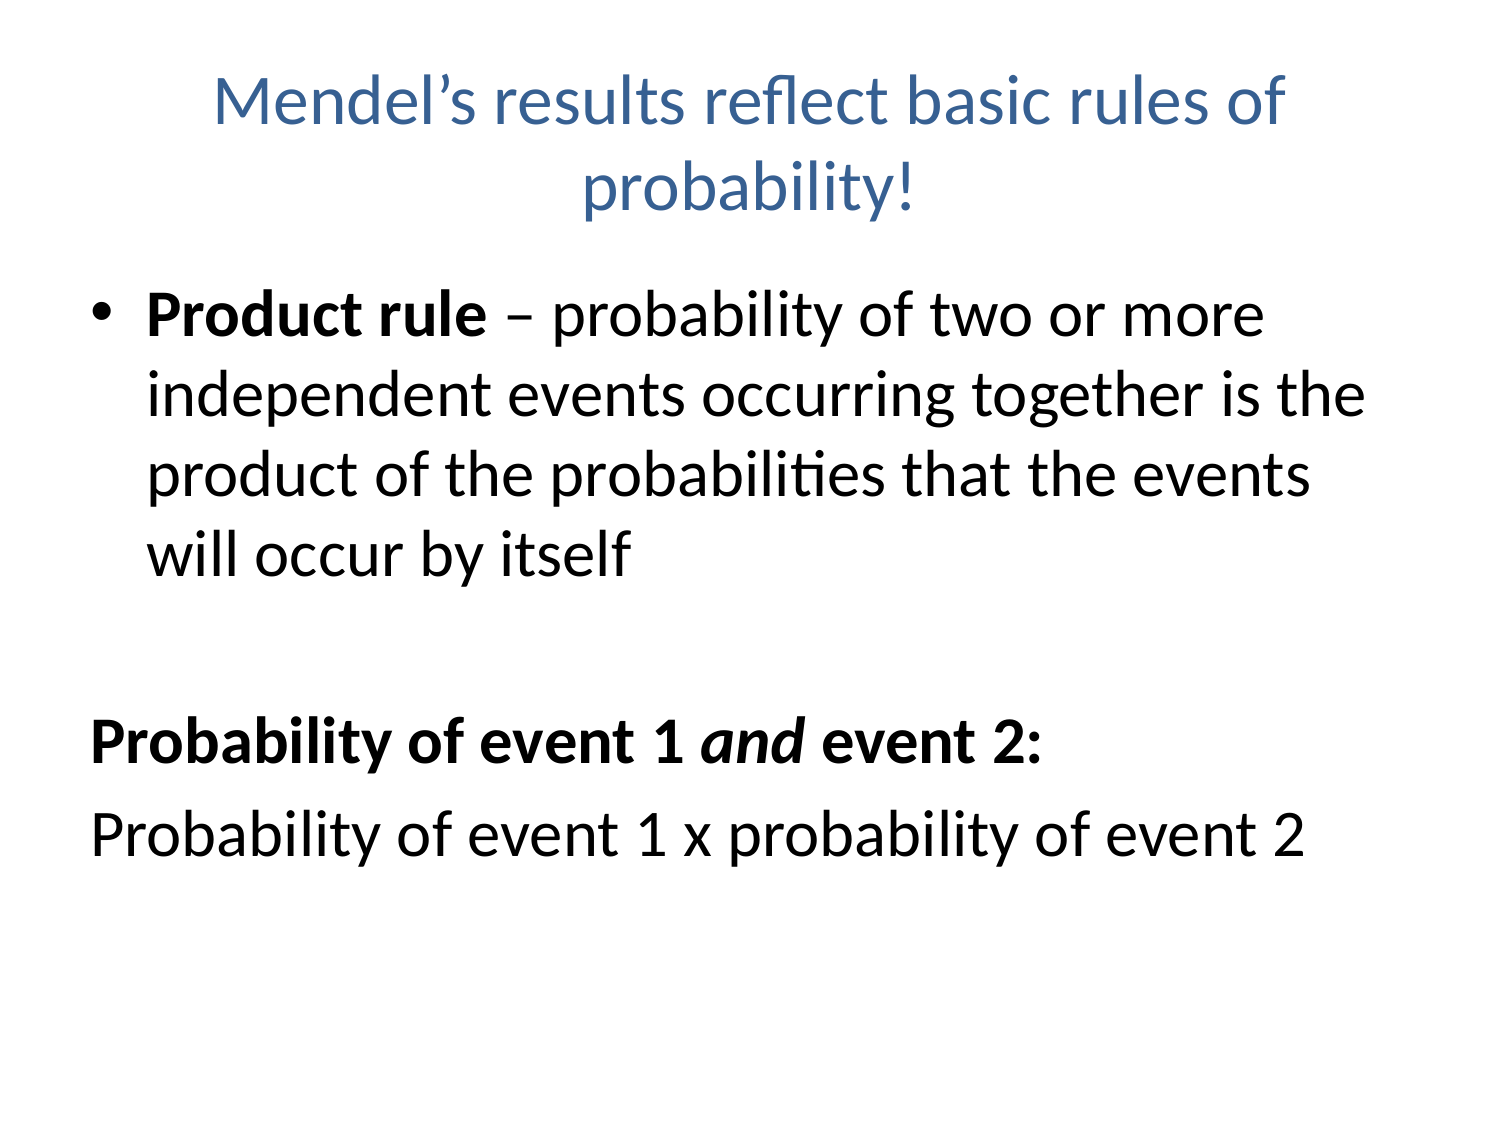

# Mendel’s results reflect basic rules of probability!
Product rule – probability of two or more independent events occurring together is the product of the probabilities that the events will occur by itself

Probability of event 1 and event 2:
Probability of event 1 x probability of event 2